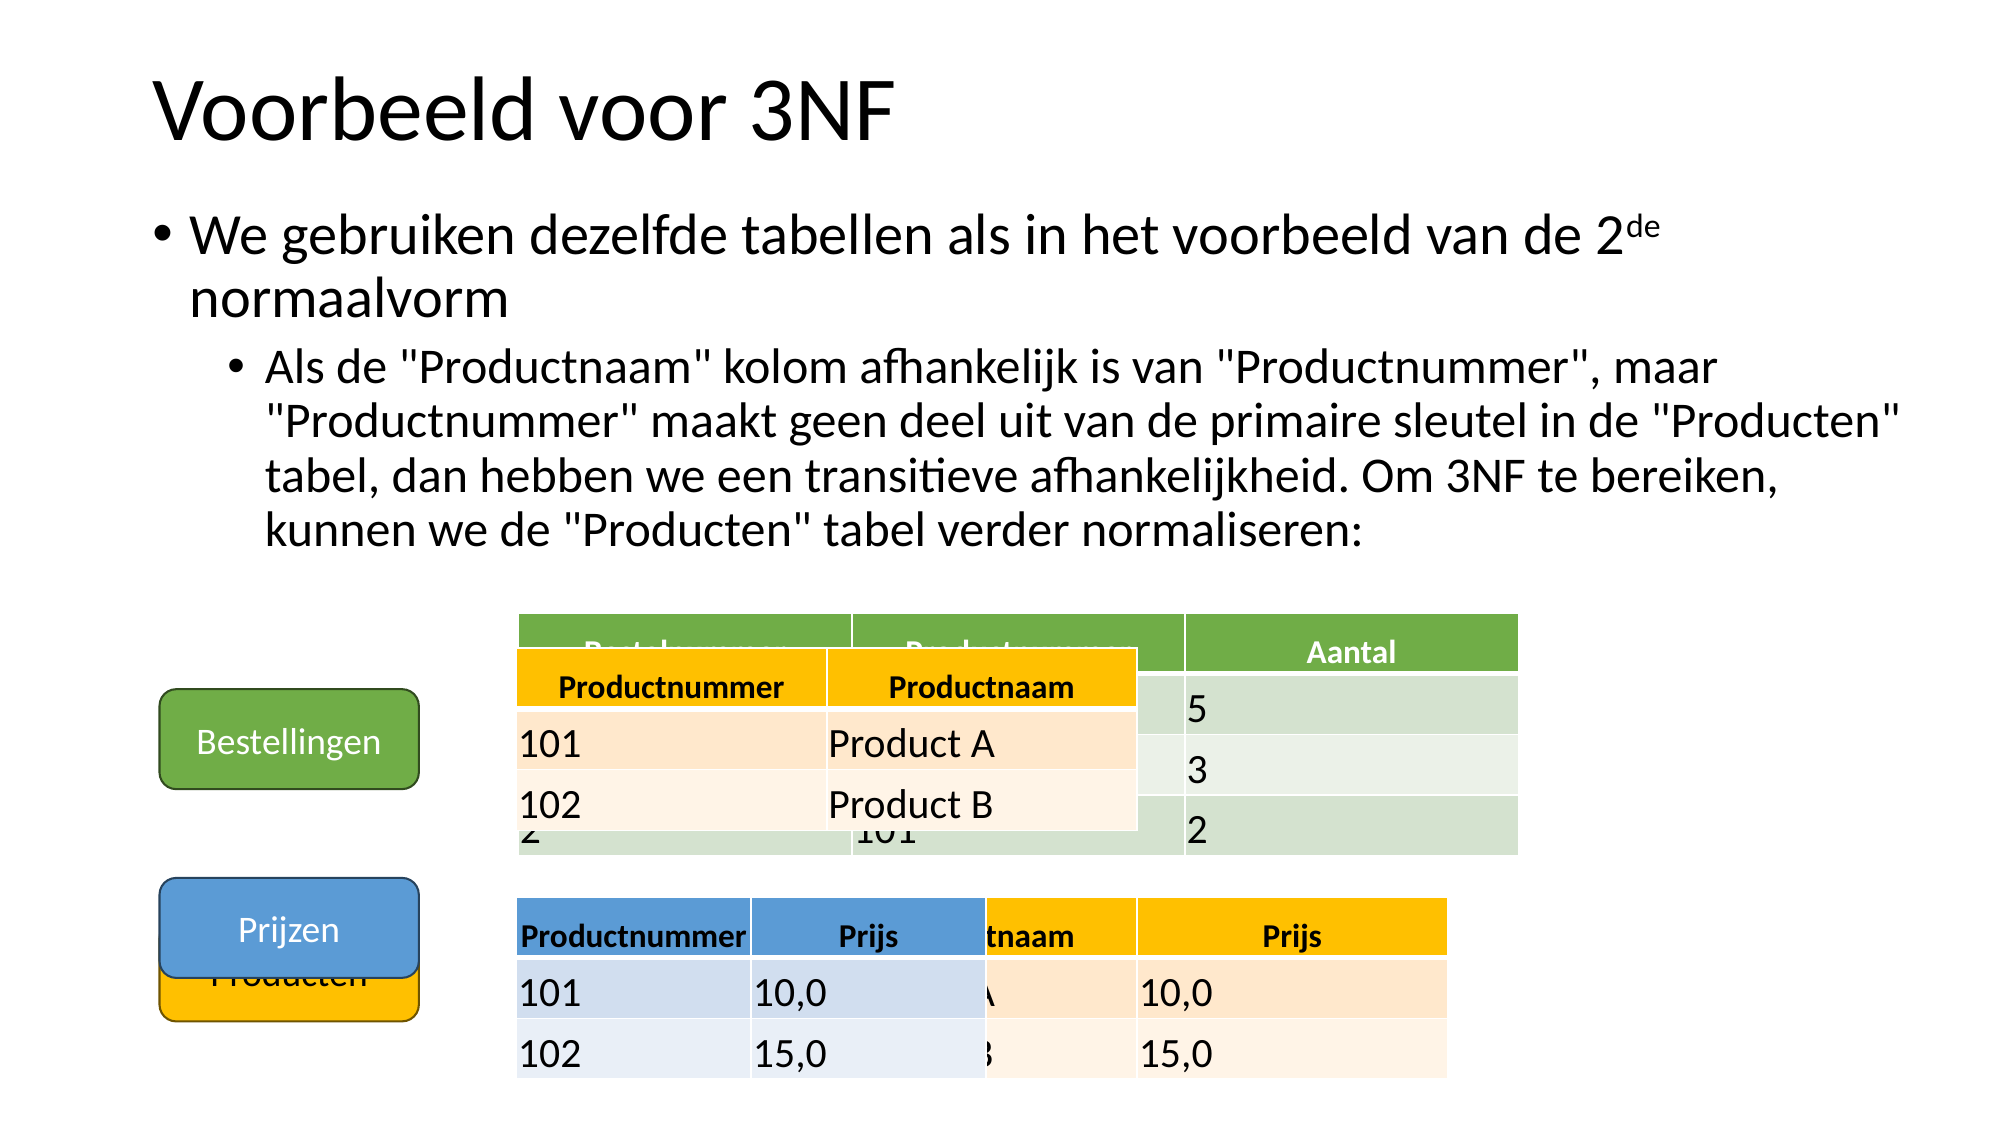

# Voorbeeld voor 3NF
We gebruiken dezelfde tabellen als in het voorbeeld van de 2de normaalvorm
Als de "Productnaam" kolom afhankelijk is van "Productnummer", maar "Productnummer" maakt geen deel uit van de primaire sleutel in de "Producten" tabel, dan hebben we een transitieve afhankelijkheid. Om 3NF te bereiken, kunnen we de "Producten" tabel verder normaliseren:

| Bestelnummer | Productnummer | Aantal |
| --- | --- | --- |
| 1 | 101 | 5 |
| 1 | 102 | 3 |
| 2 | 101 | 2 |
| Productnummer | Productnaam |
| --- | --- |
| 101 | Product A |
| 102 | Product B |
Bestellingen
Prijzen
| Productnummer | Productnaam | Prijs |
| --- | --- | --- |
| 101 | Product A | 10,0 |
| 102 | Product B | 15,0 |
| Productnummer | Prijs |
| --- | --- |
| 101 | 10,0 |
| 102 | 15,0 |
Producten